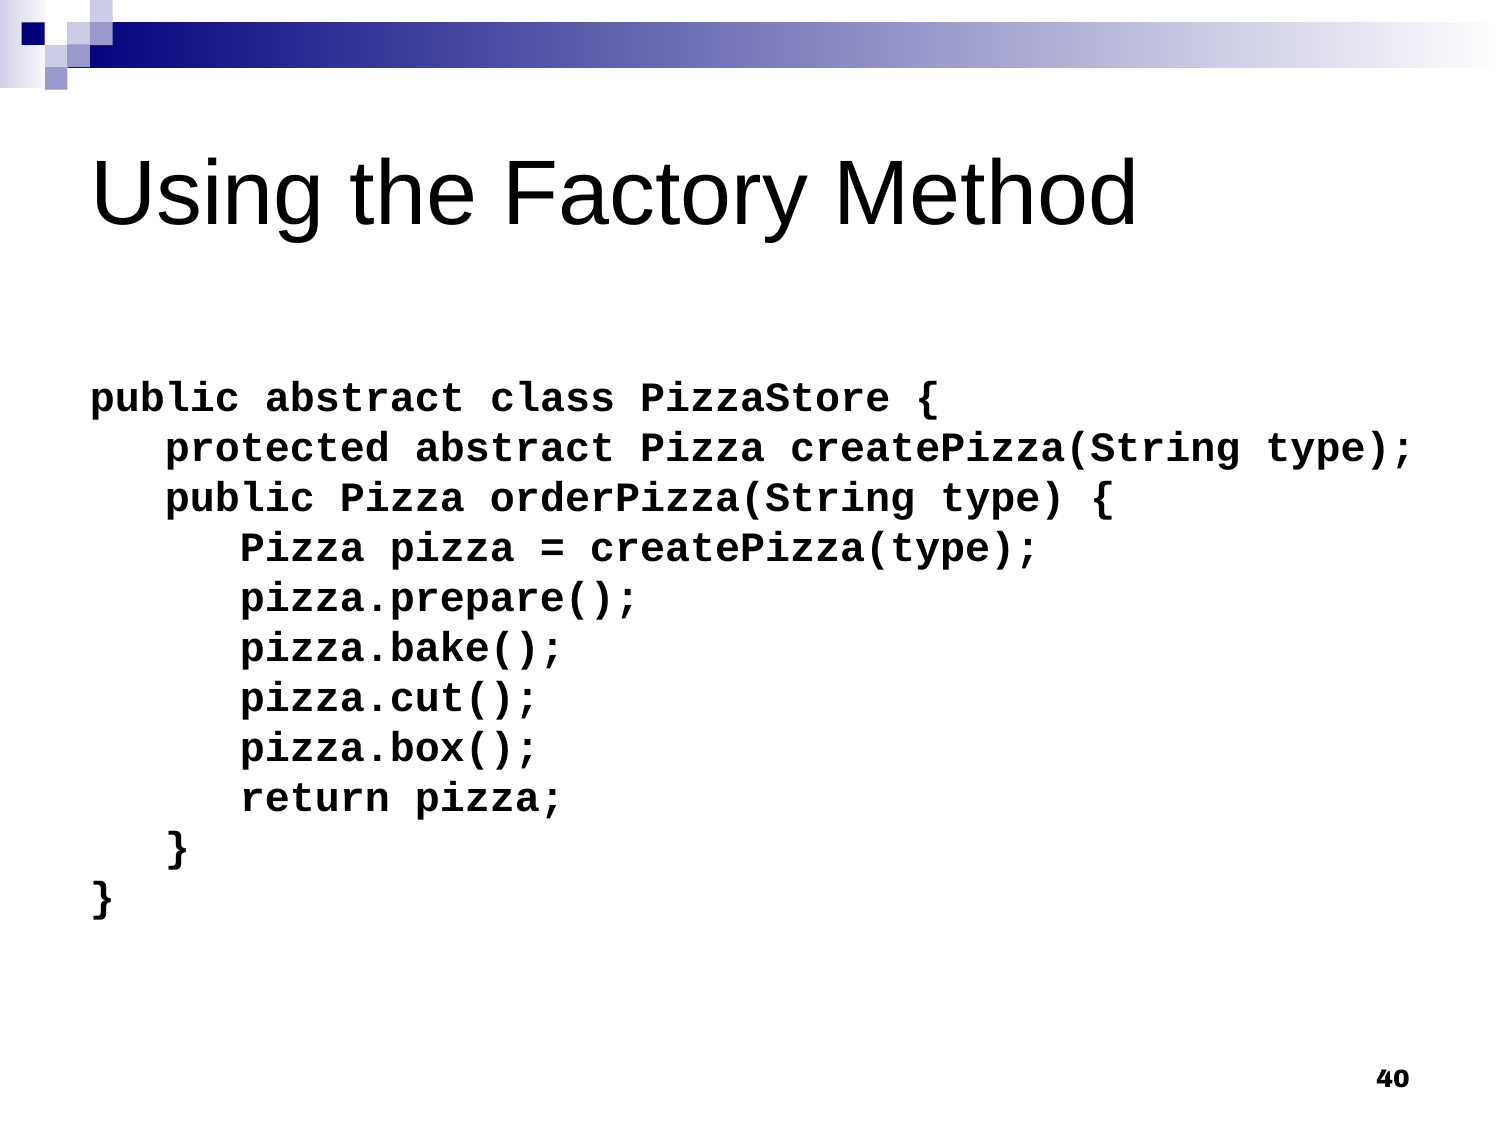

# Using the Factory Method
public abstract class PizzaStore {
   protected abstract Pizza createPizza(String type);
   public Pizza orderPizza(String type) {
      Pizza pizza = createPizza(type);
      pizza.prepare();
      pizza.bake();
      pizza.cut();
      pizza.box();
      return pizza;
   }
}
40